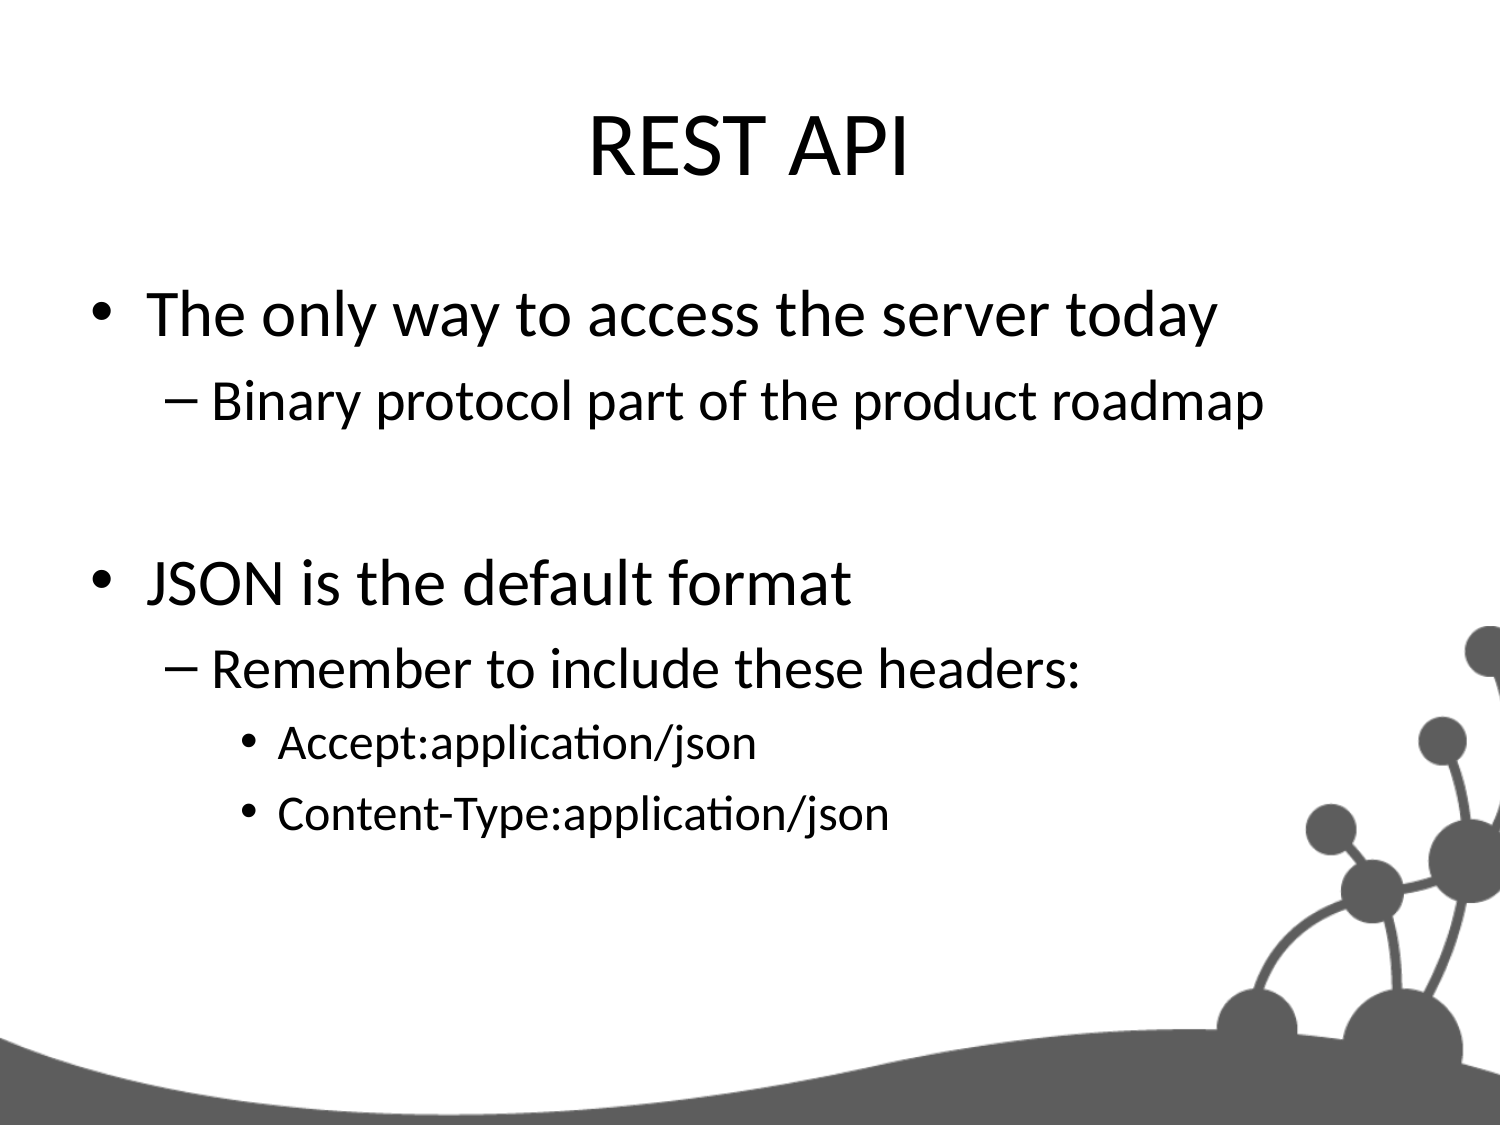

# REST API
The only way to access the server today
Binary protocol part of the product roadmap

JSON is the default format
Remember to include these headers:
Accept:application/json
Content-Type:application/json